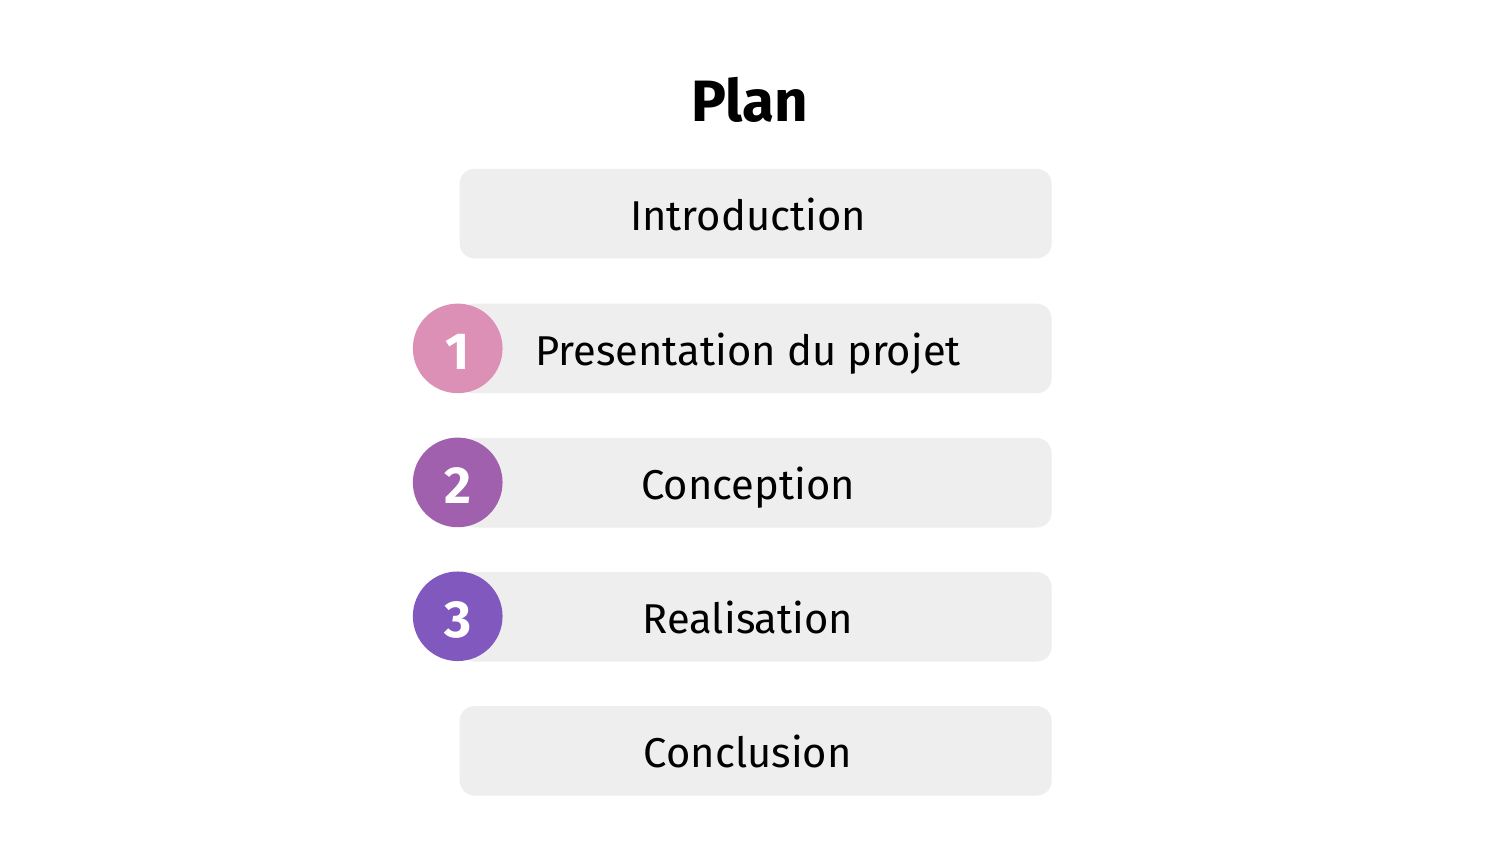

# Plan
Introduction
1
Presentation du projet
2
Conception
3
Realisation
Conclusion